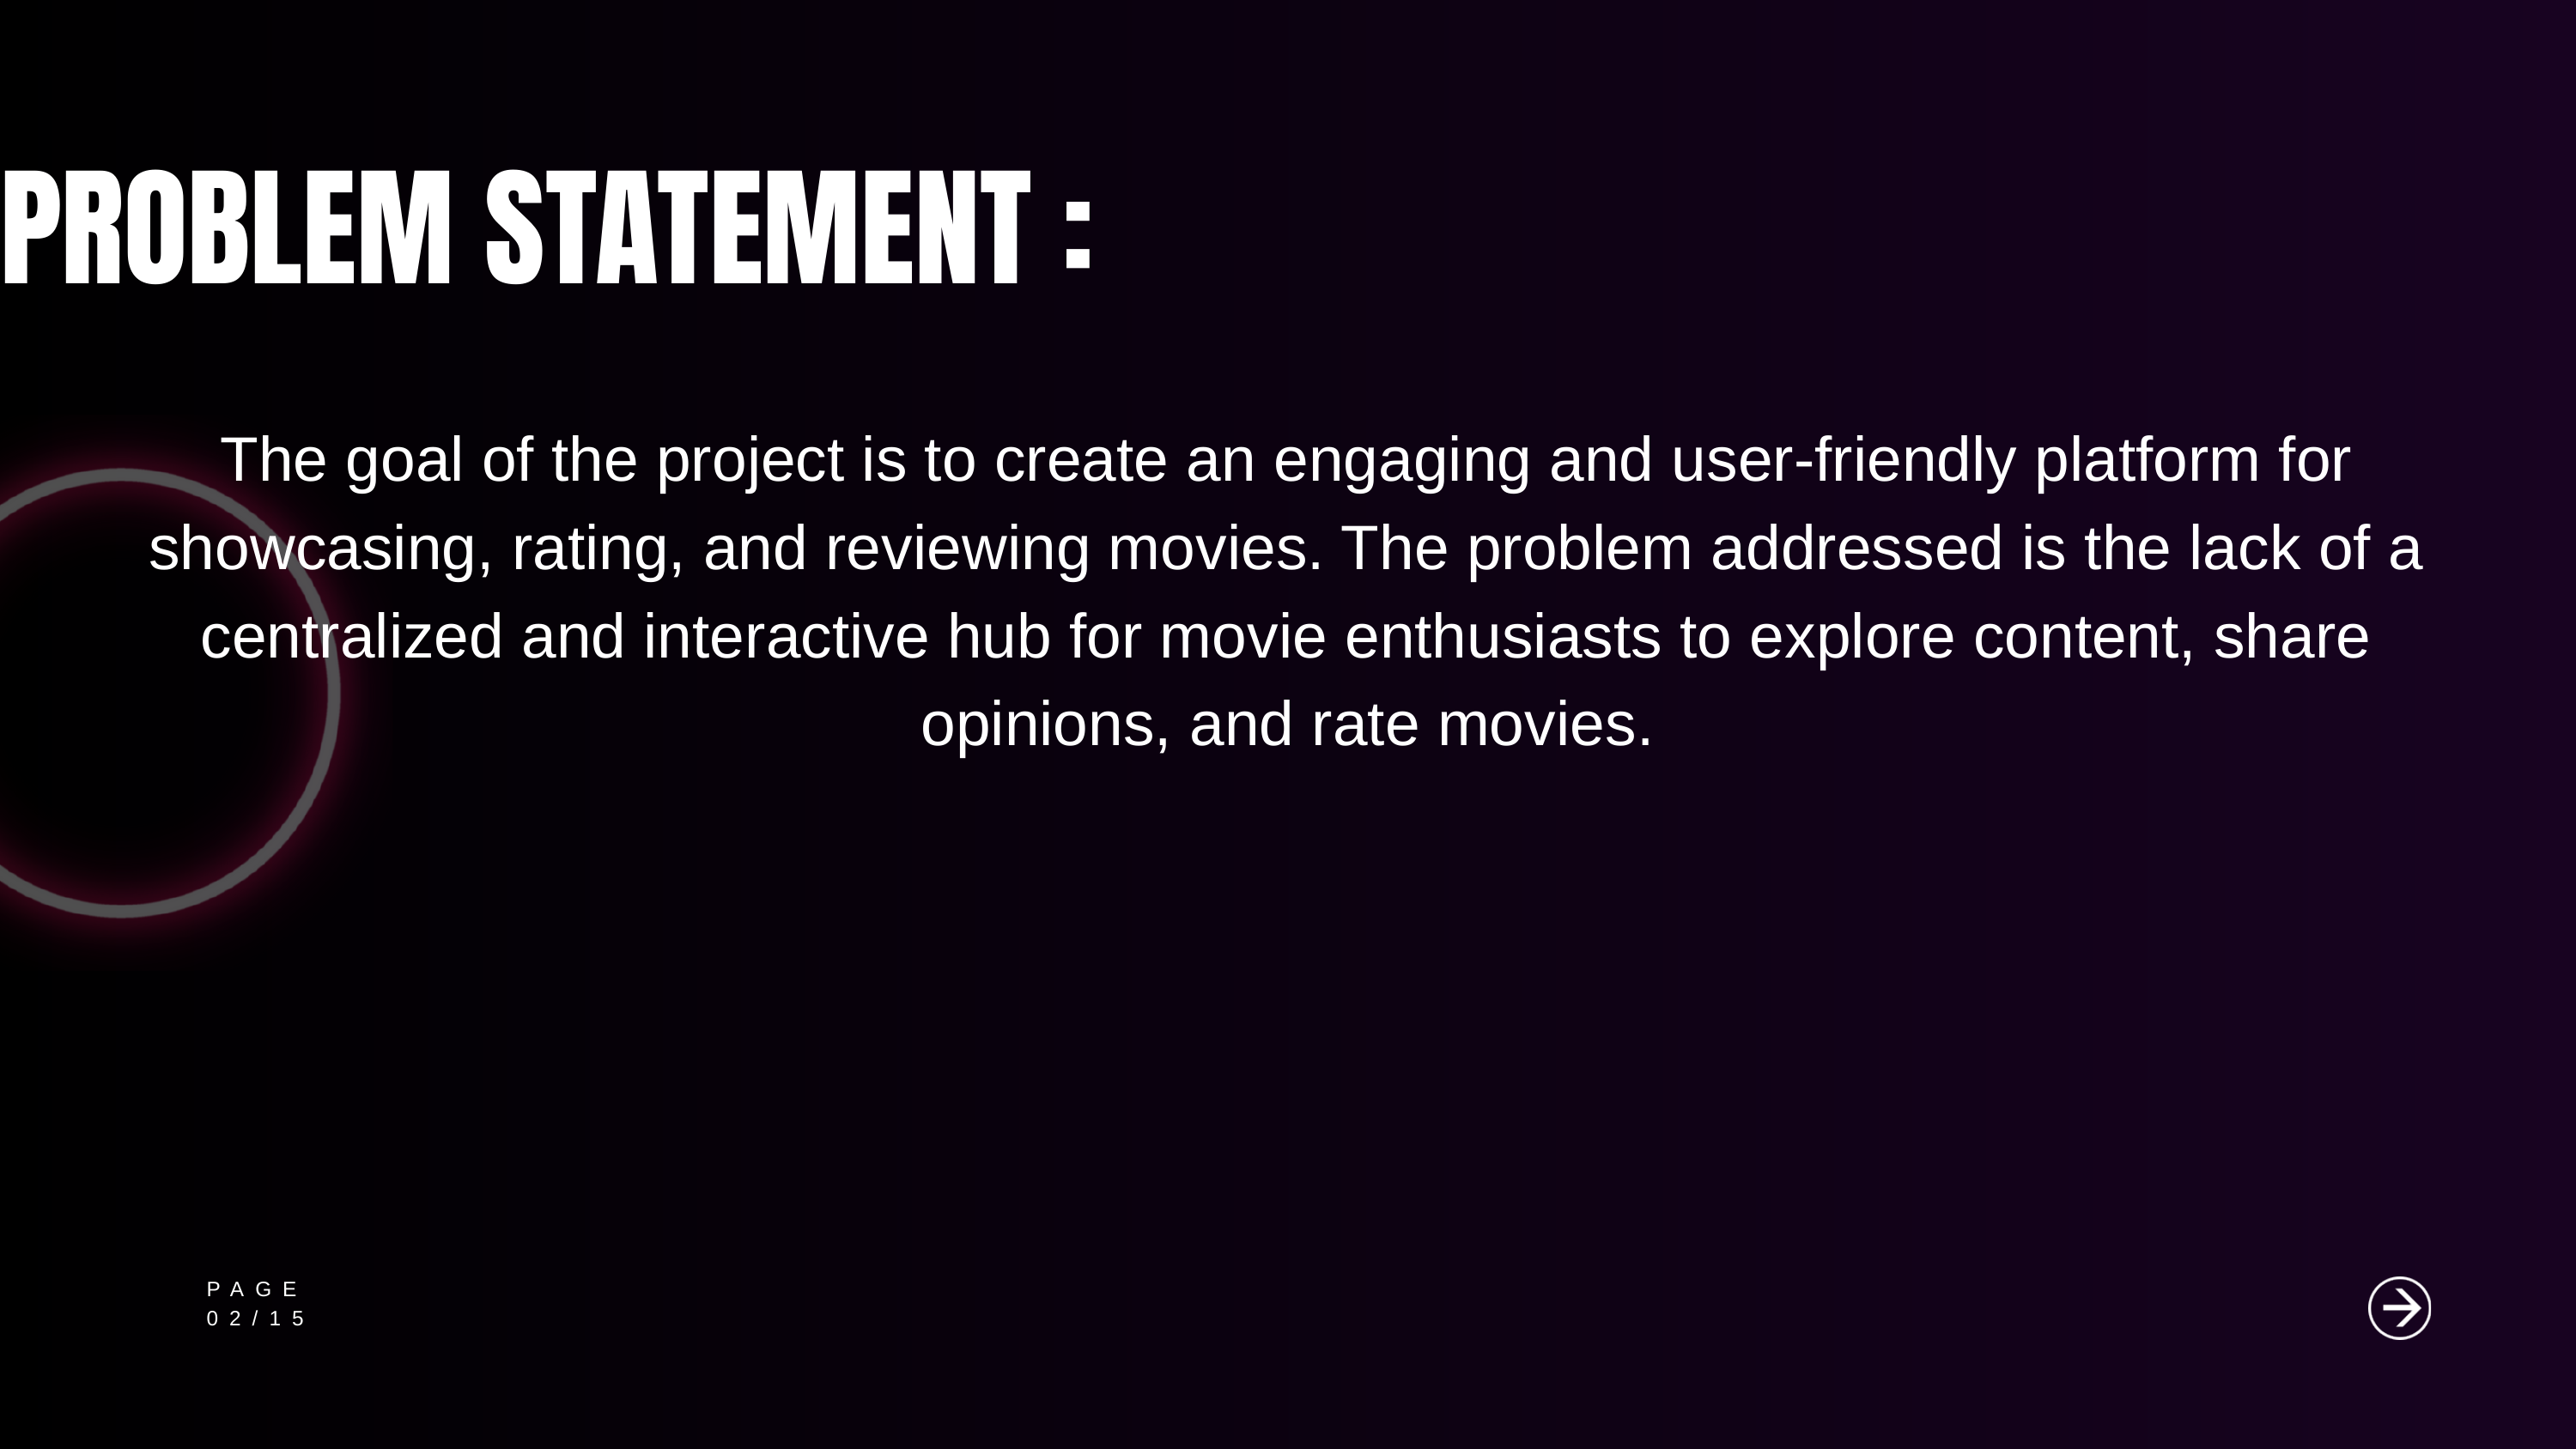

PROBLEM STATEMENT :
The goal of the project is to create an engaging and user-friendly platform for showcasing, rating, and reviewing movies. The problem addressed is the lack of a centralized and interactive hub for movie enthusiasts to explore content, share opinions, and rate movies.

PAGE
02/15